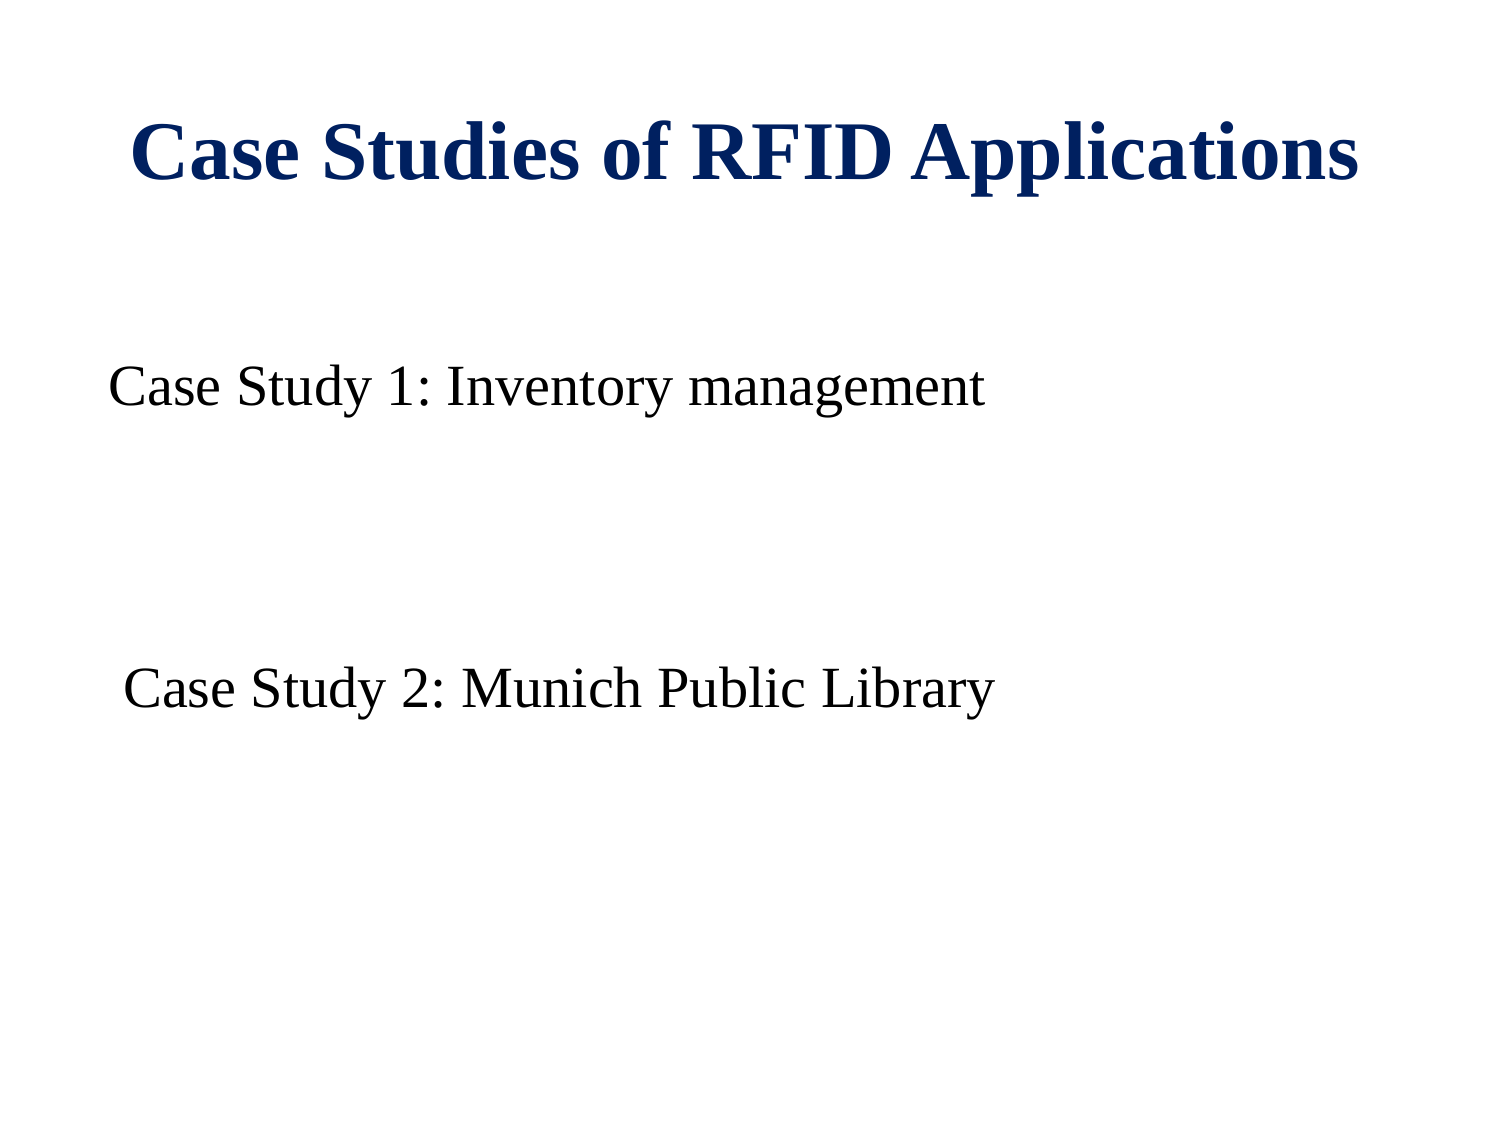

# Case Studies of RFID Applications
Case Study 1: Inventory management

 Case Study 2: Munich Public Library